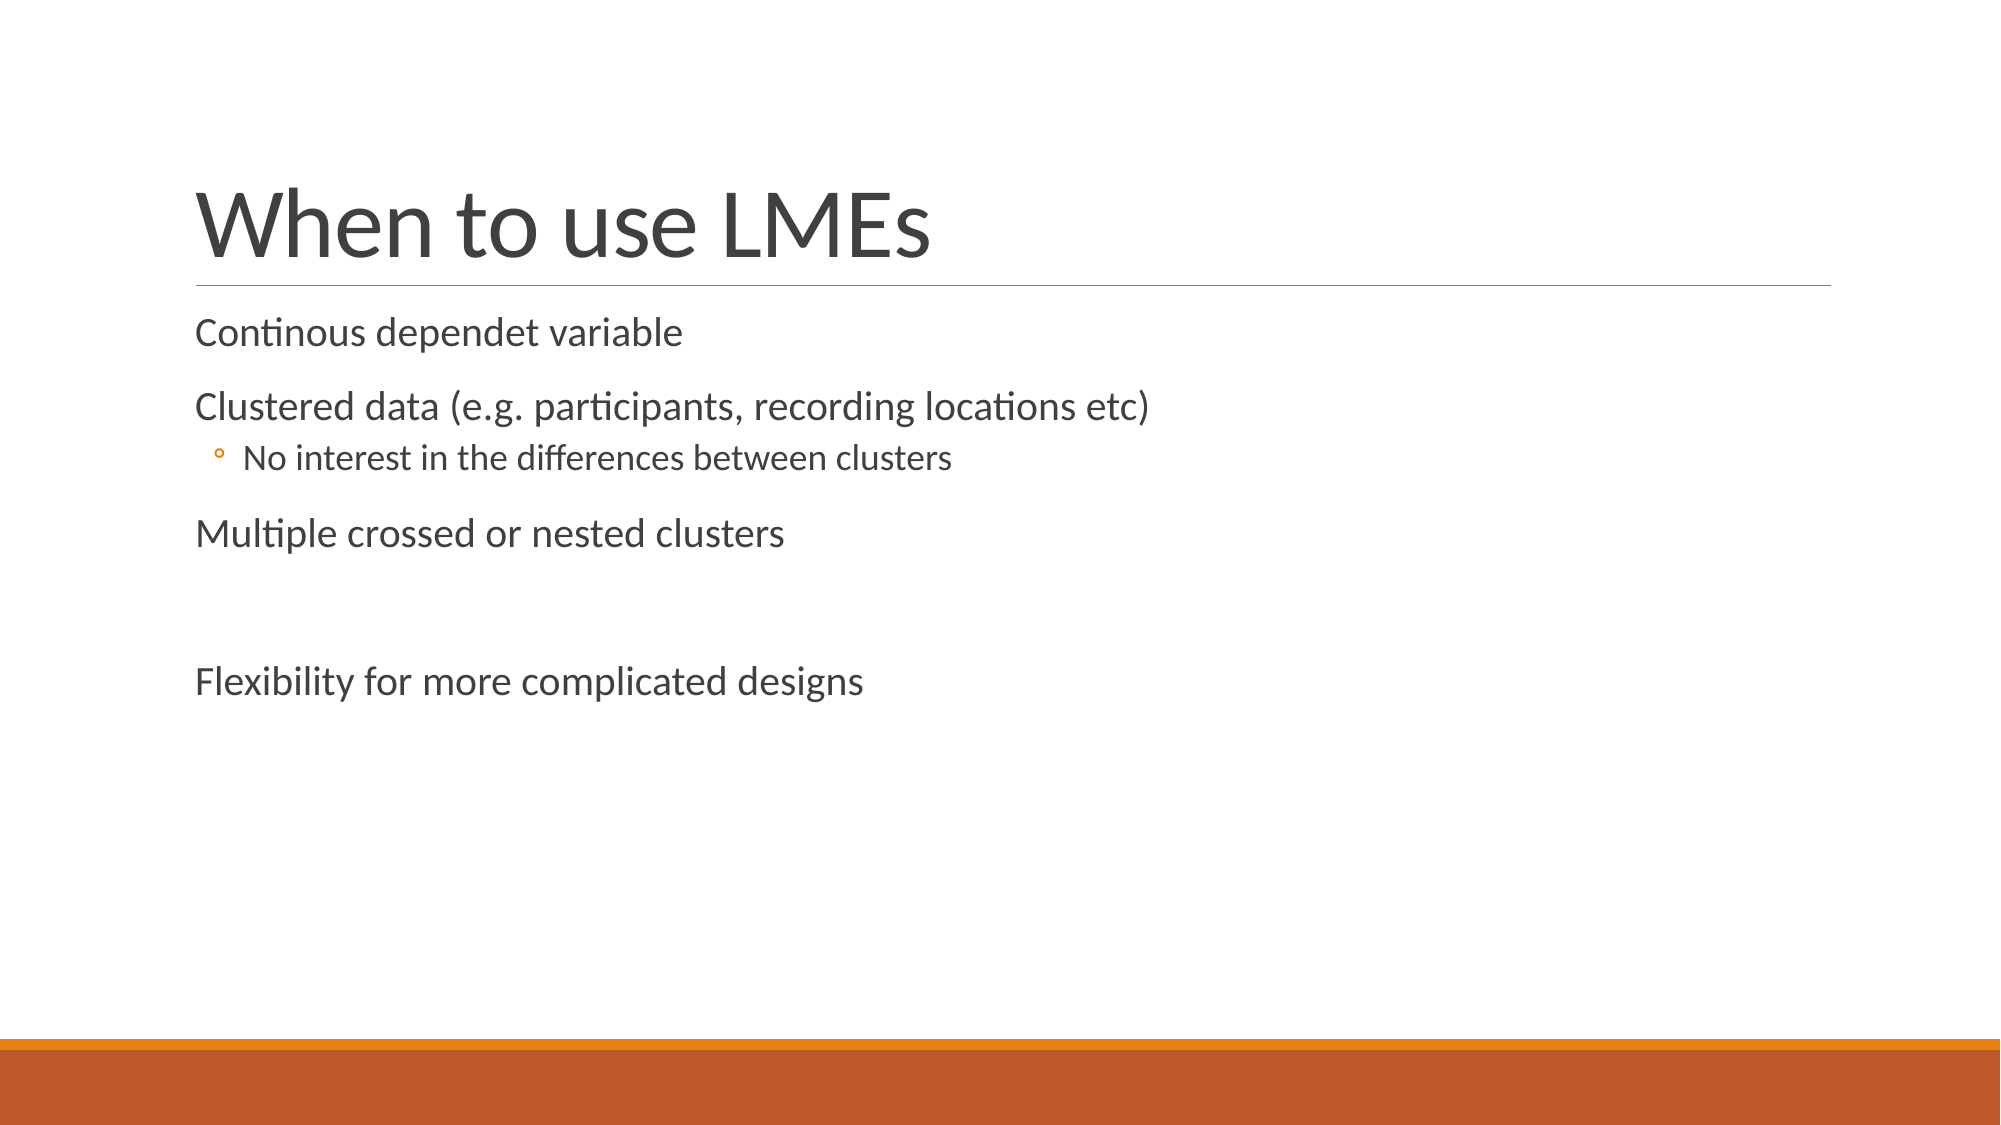

# When to use LMEs
Continous dependet variable
Clustered data (e.g. participants, recording locations etc)
No interest in the differences between clusters
Multiple crossed or nested clusters

Flexibility for more complicated designs